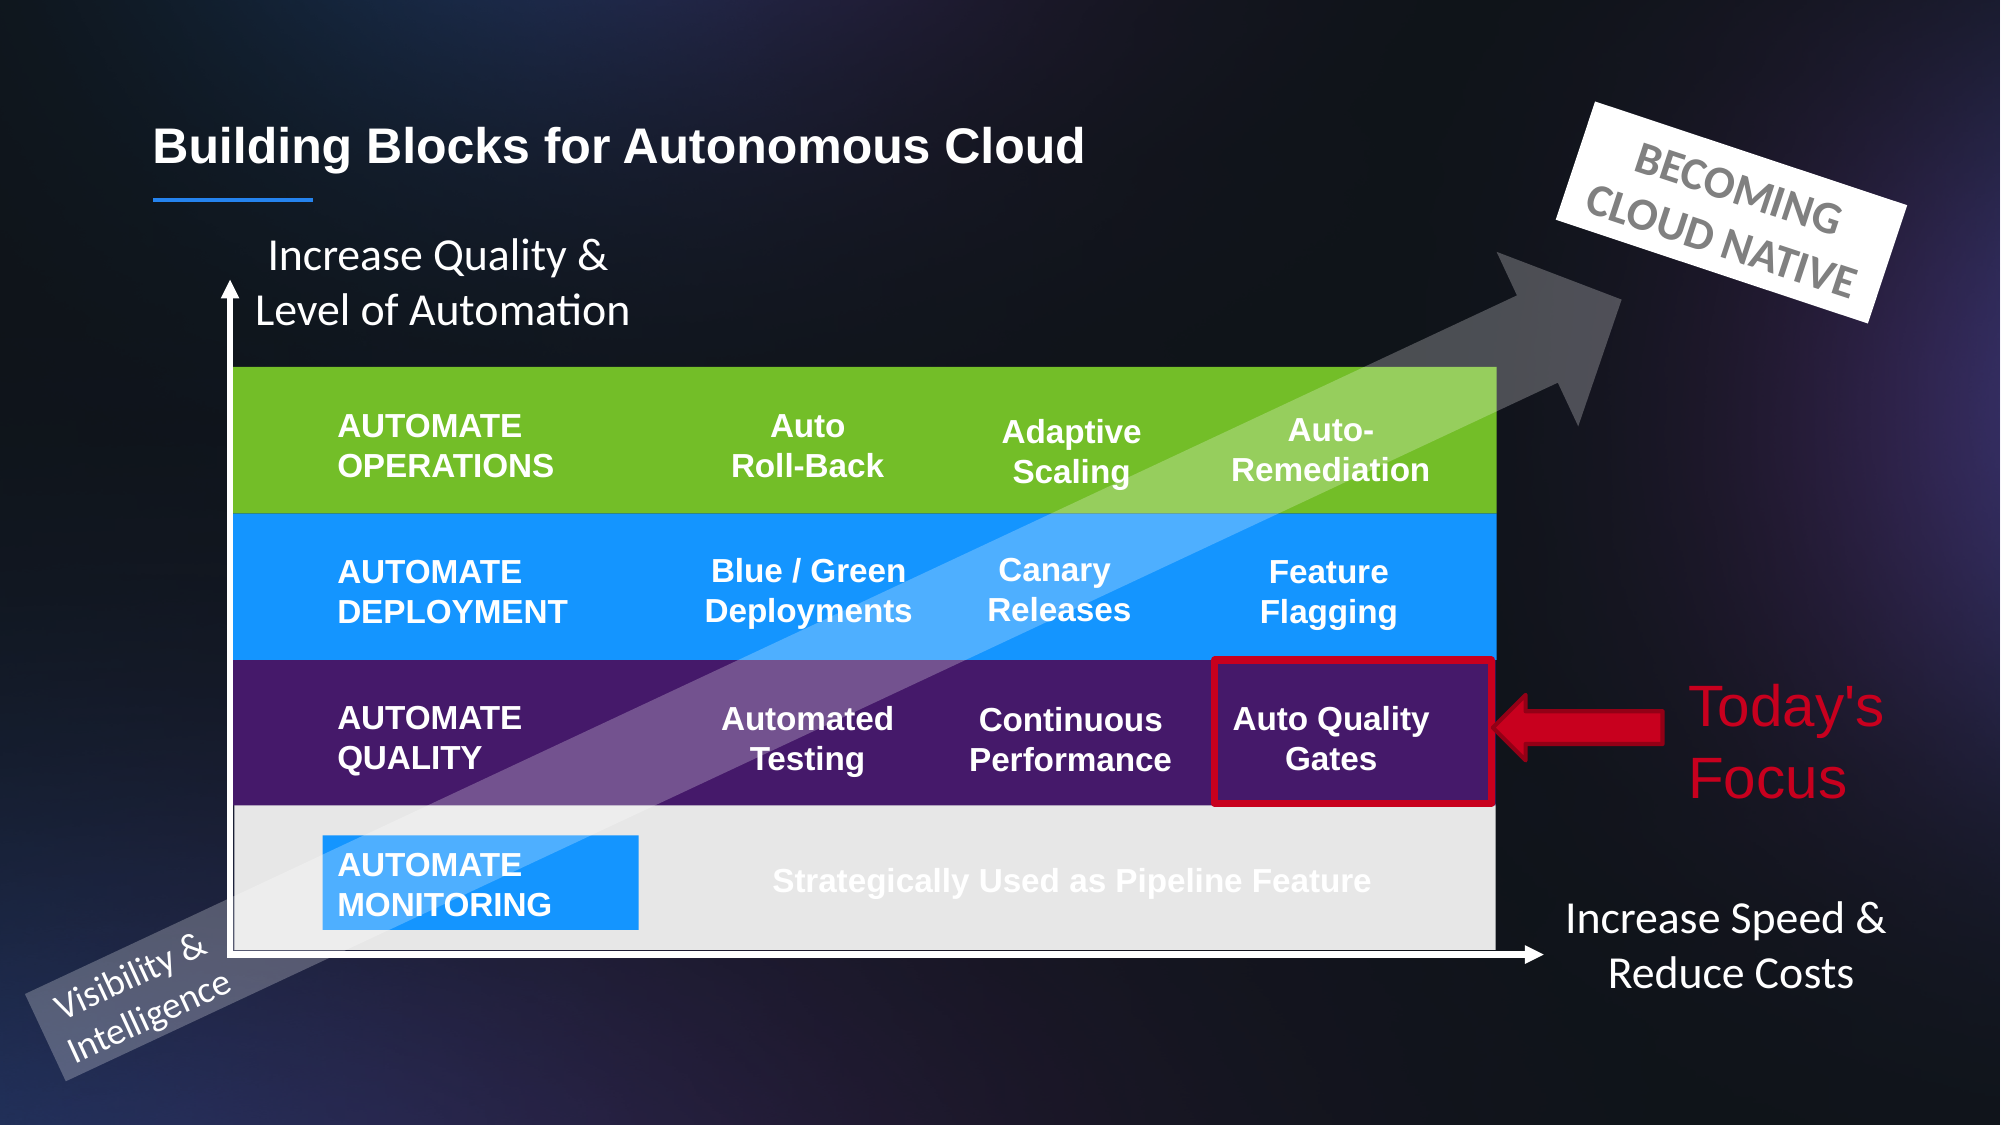

# Building Blocks for Autonomous Cloud
Becoming Cloud Native
Increase Quality &
Level of Automation

AUTOMATE
OPERATIONS
Auto
Roll-Back
Auto-Remediation
Adaptive
Scaling

Canary
Releases
Blue / Green
Deployments
AUTOMATE
DEPLOYMENT
Feature Flagging

Visibility &
Intelligence

Today's Focus

AUTOMATE
QUALITY
Automated Testing
Auto Quality Gates
Continuous Performance

AUTOMATE
MONITORING
Strategically Used as Pipeline Feature
Increase Speed &
Reduce Costs